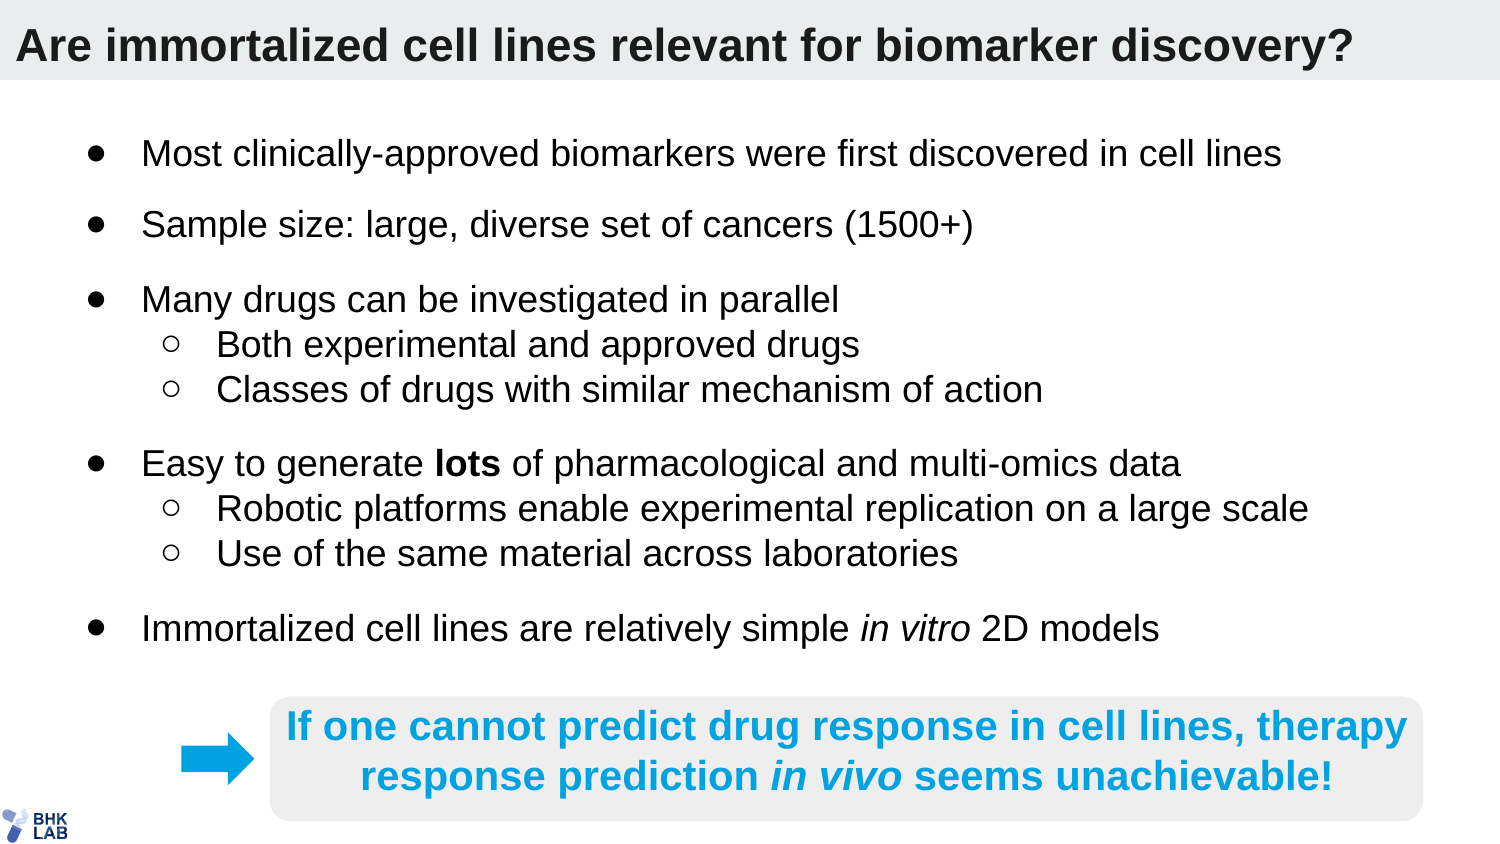

# Are immortalized cell lines relevant for biomarker discovery?
Most clinically-approved biomarkers were first discovered in cell lines
Sample size: large, diverse set of cancers (1500+)
Many drugs can be investigated in parallel
Both experimental and approved drugs
Classes of drugs with similar mechanism of action
Easy to generate lots of pharmacological and multi-omics data
Robotic platforms enable experimental replication on a large scale
Use of the same material across laboratories
Immortalized cell lines are relatively simple in vitro 2D models
If one cannot predict drug response in cell lines, therapy response prediction in vivo seems unachievable!